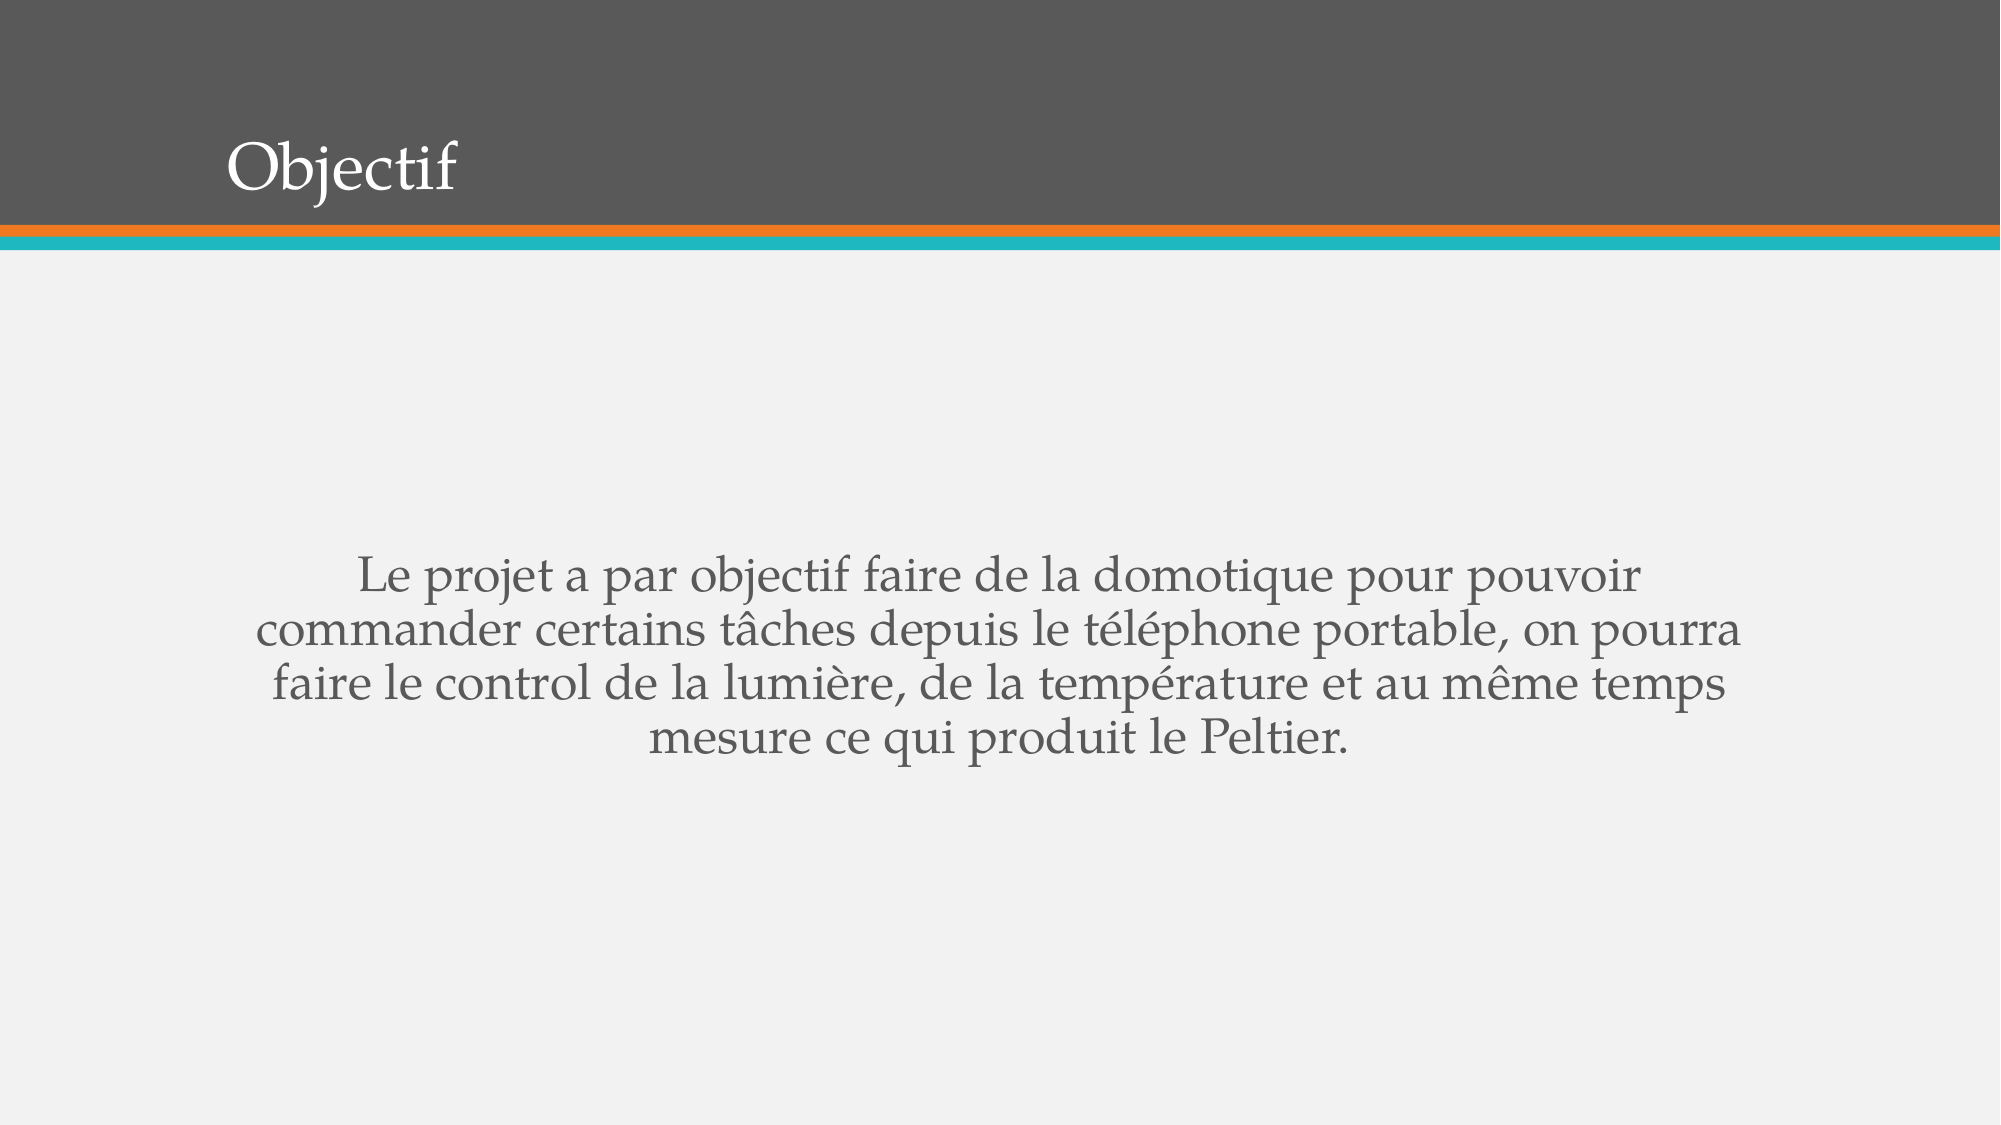

# Objectif
Le projet a par objectif faire de la domotique pour pouvoir commander certains tâches depuis le téléphone portable, on pourra faire le control de la lumière, de la température et au même temps mesure ce qui produit le Peltier.